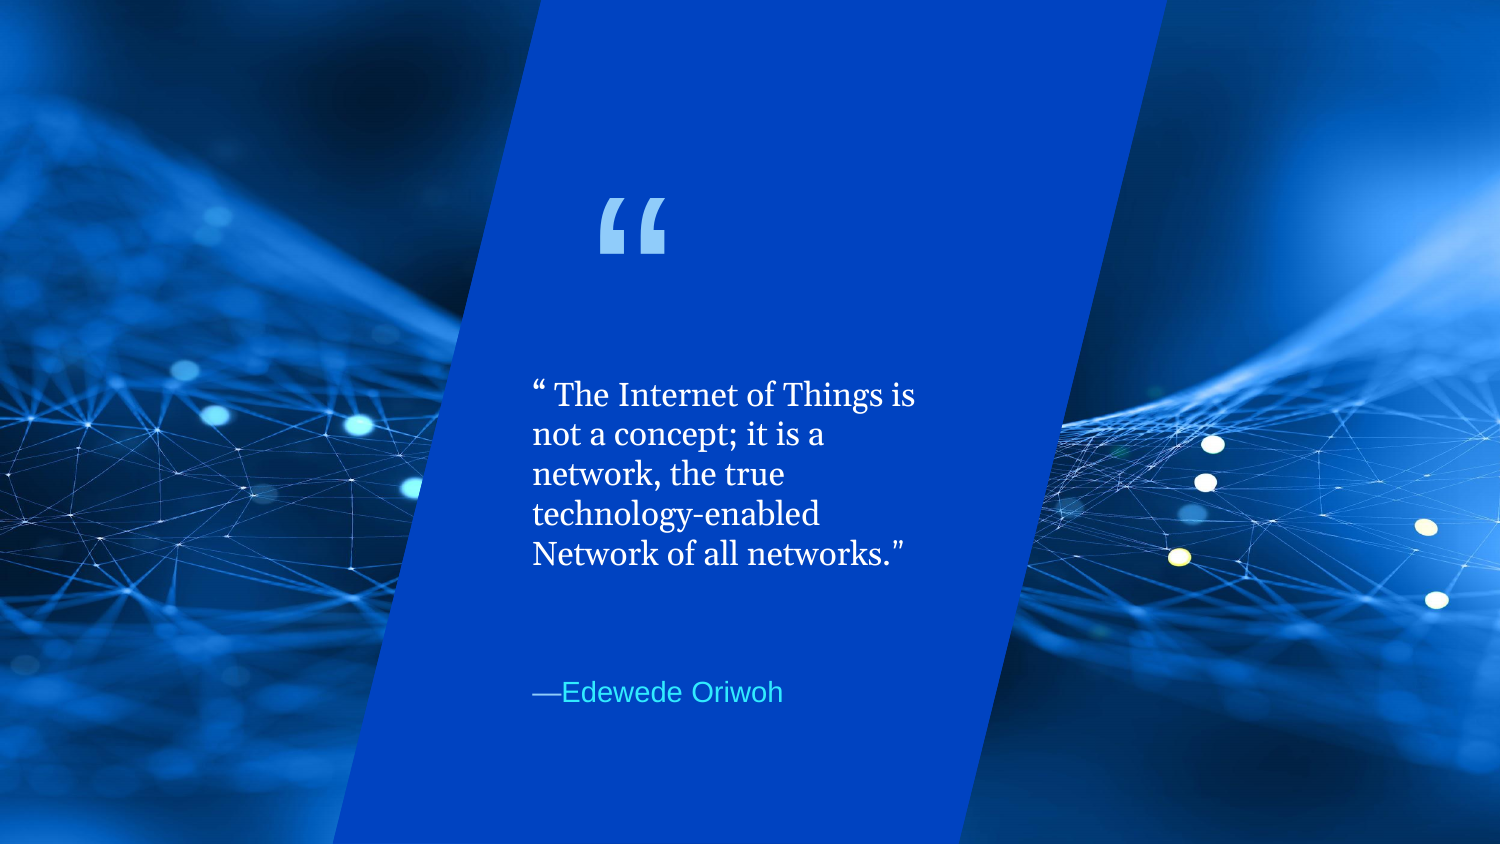

“
“ The Internet of Things is not a concept; it is a network, the true technology-enabled Network of all networks.”
—Edewede Oriwoh